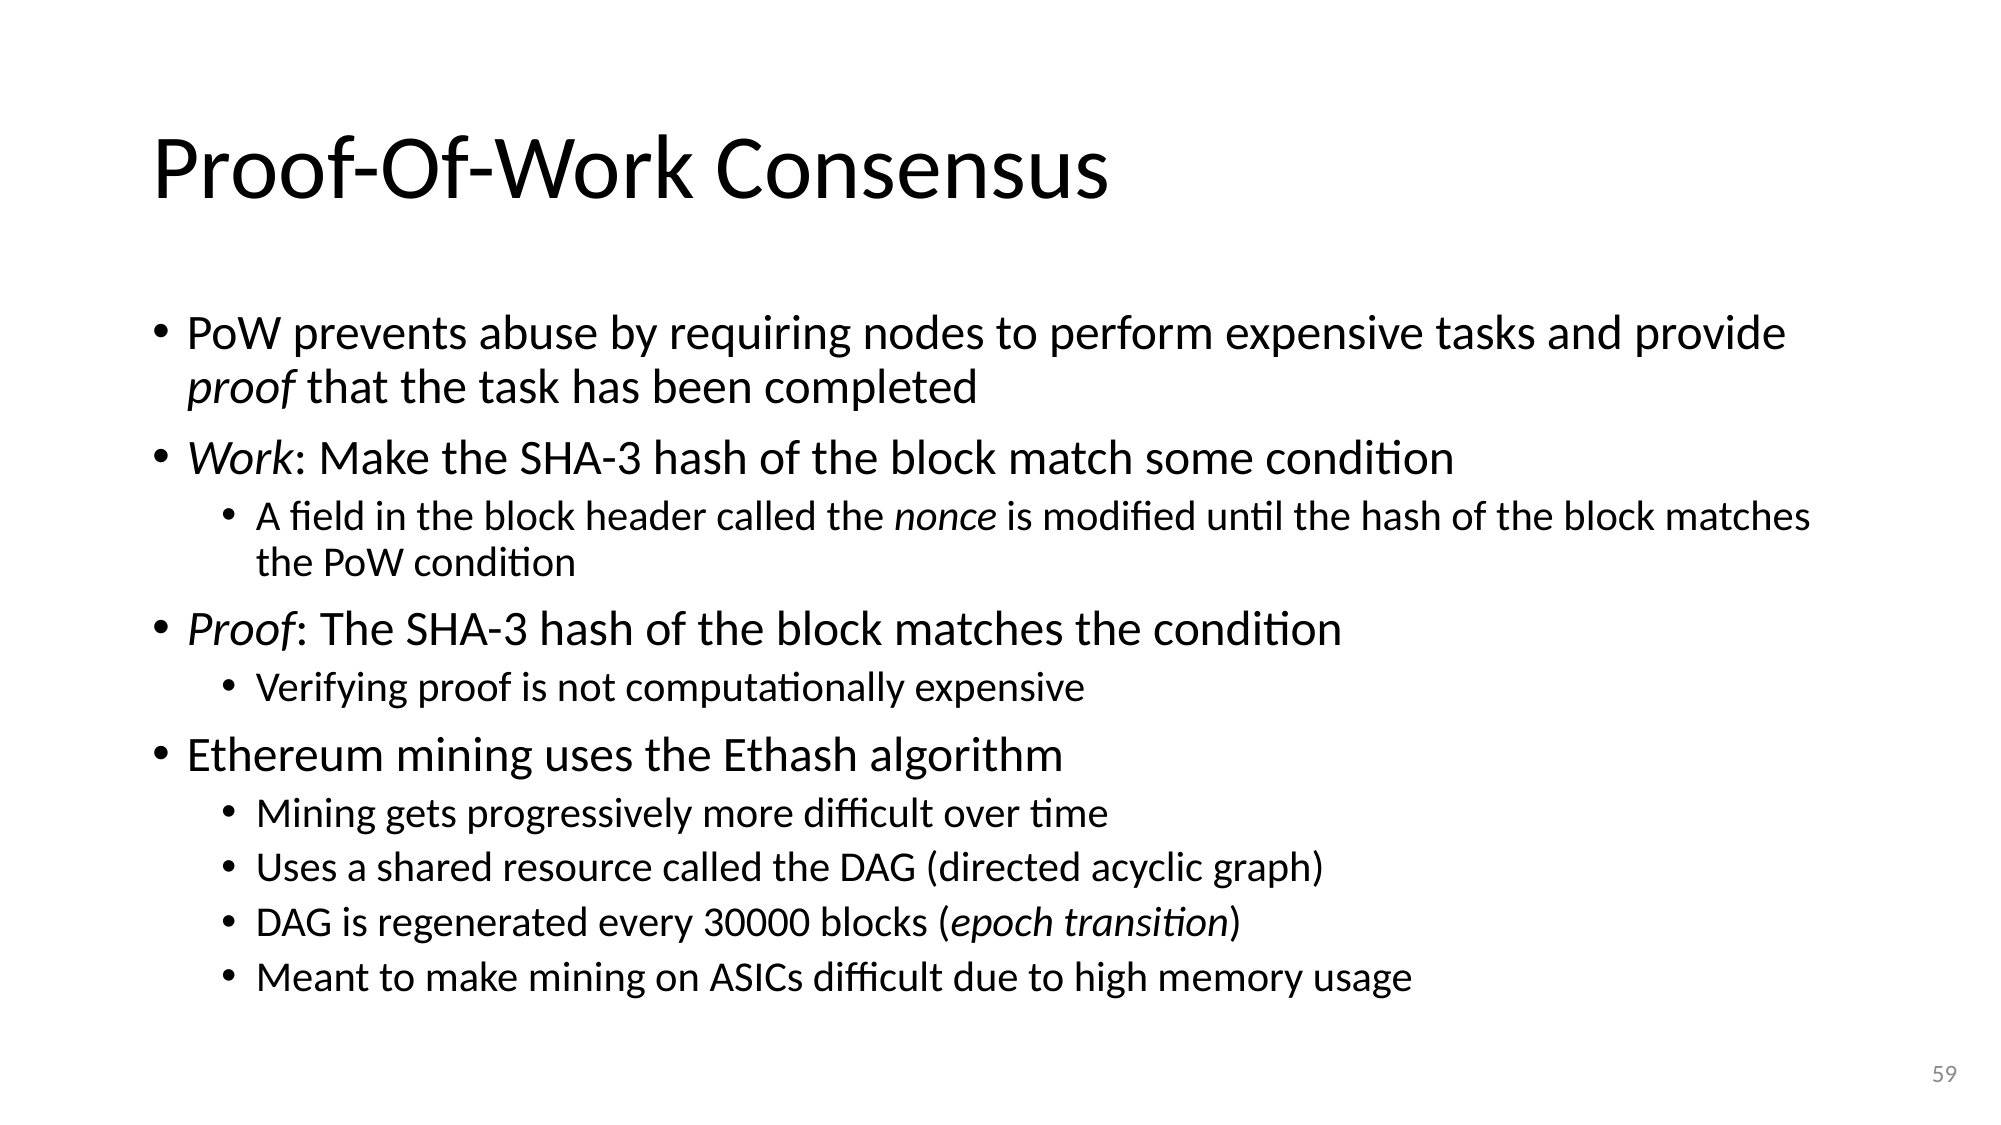

# Proof-Of-Work Consensus
PoW prevents abuse by requiring nodes to perform expensive tasks and provide proof that the task has been completed
Work: Make the SHA-3 hash of the block match some condition
A field in the block header called the nonce is modified until the hash of the block matches the PoW condition
Proof: The SHA-3 hash of the block matches the condition
Verifying proof is not computationally expensive
Ethereum mining uses the Ethash algorithm
Mining gets progressively more difficult over time
Uses a shared resource called the DAG (directed acyclic graph)
DAG is regenerated every 30000 blocks (epoch transition)
Meant to make mining on ASICs difficult due to high memory usage
59